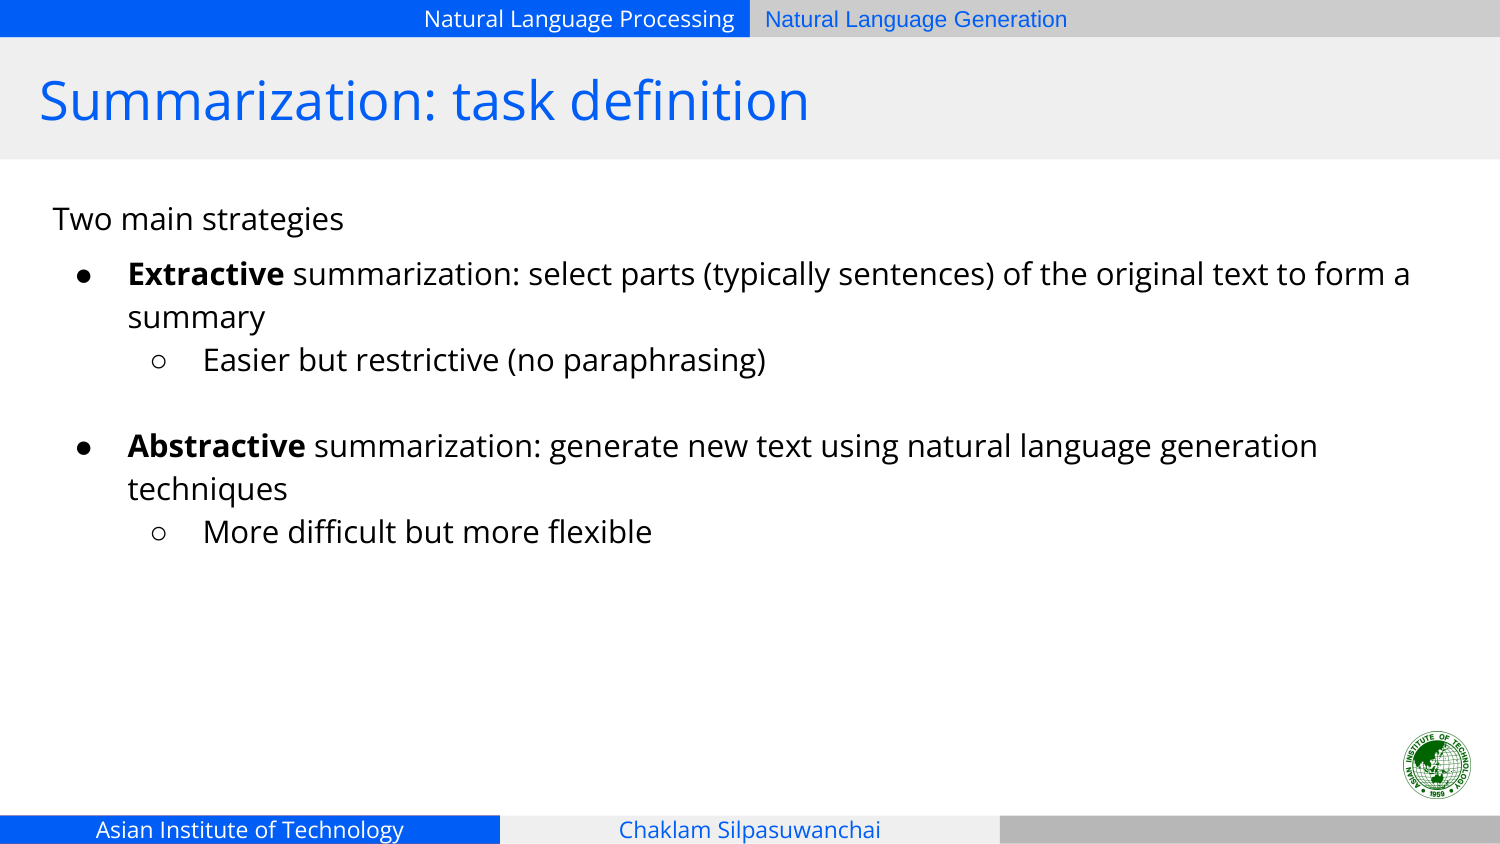

# Summarization: task definition
Two main strategies
Extractive summarization: select parts (typically sentences) of the original text to form a summary
Easier but restrictive (no paraphrasing)
Abstractive summarization: generate new text using natural language generation techniques
More difficult but more flexible